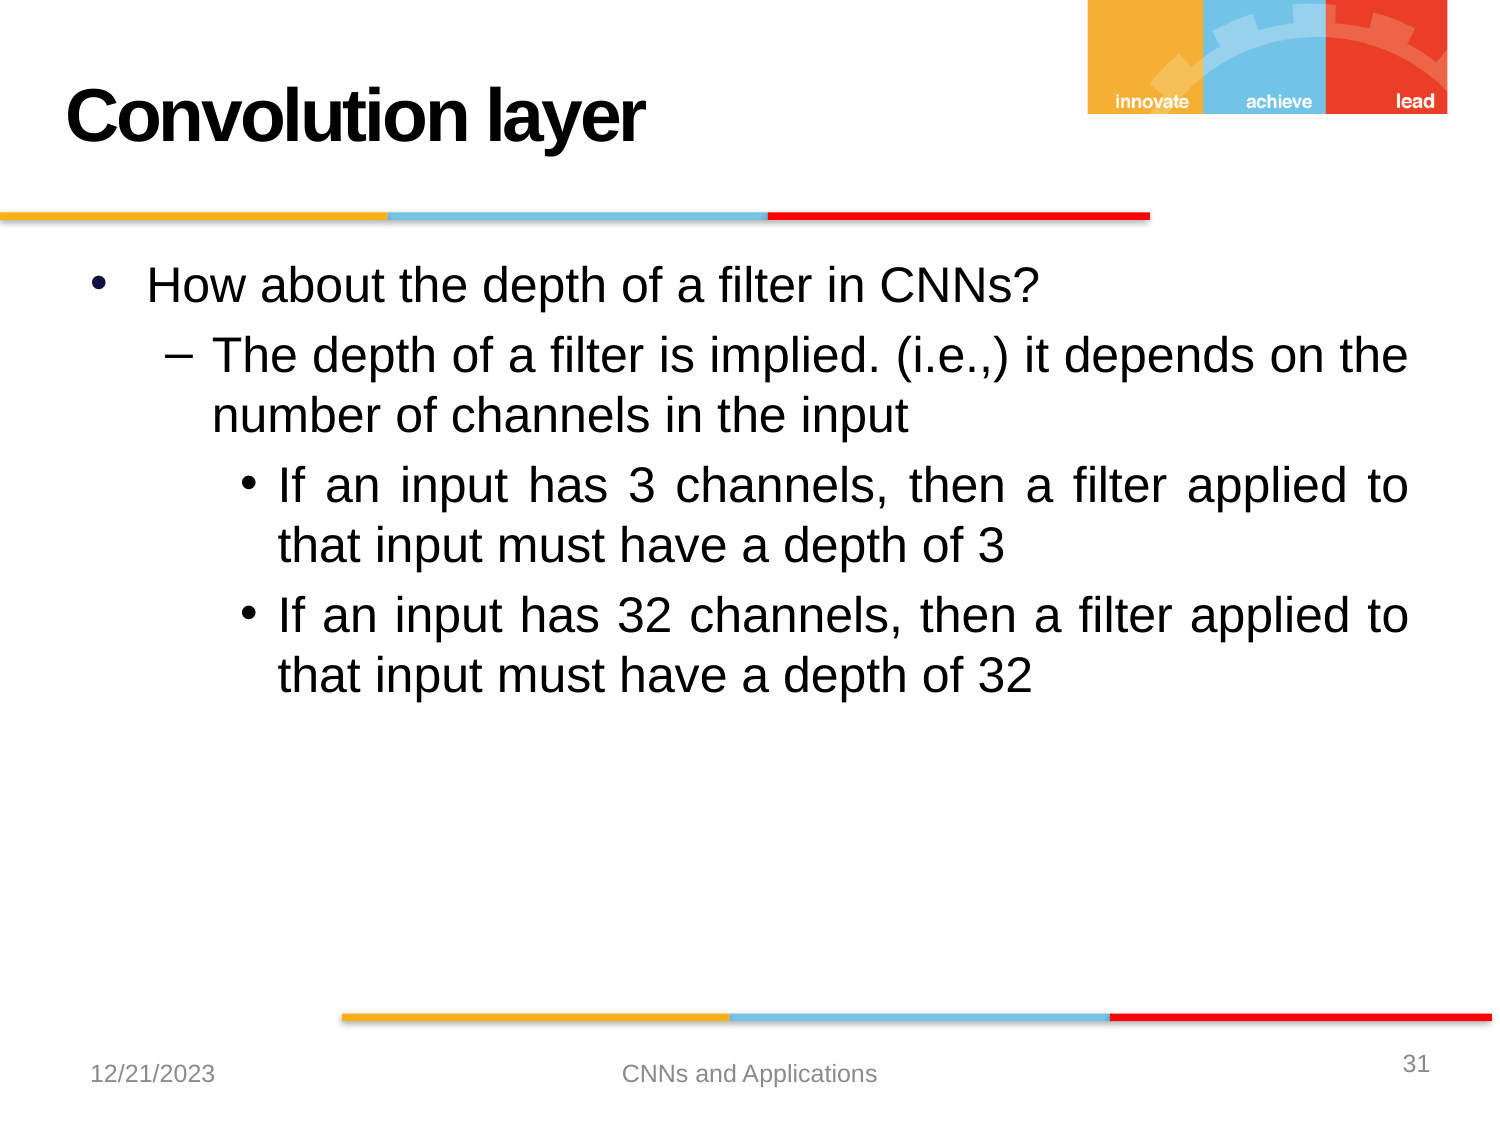

Convolution layer
How about the depth of a filter in CNNs?
The depth of a filter is implied. (i.e.,) it depends on the number of channels in the input
If an input has 3 channels, then a filter applied to that input must have a depth of 3
If an input has 32 channels, then a filter applied to that input must have a depth of 32
31
12/21/2023
CNNs and Applications